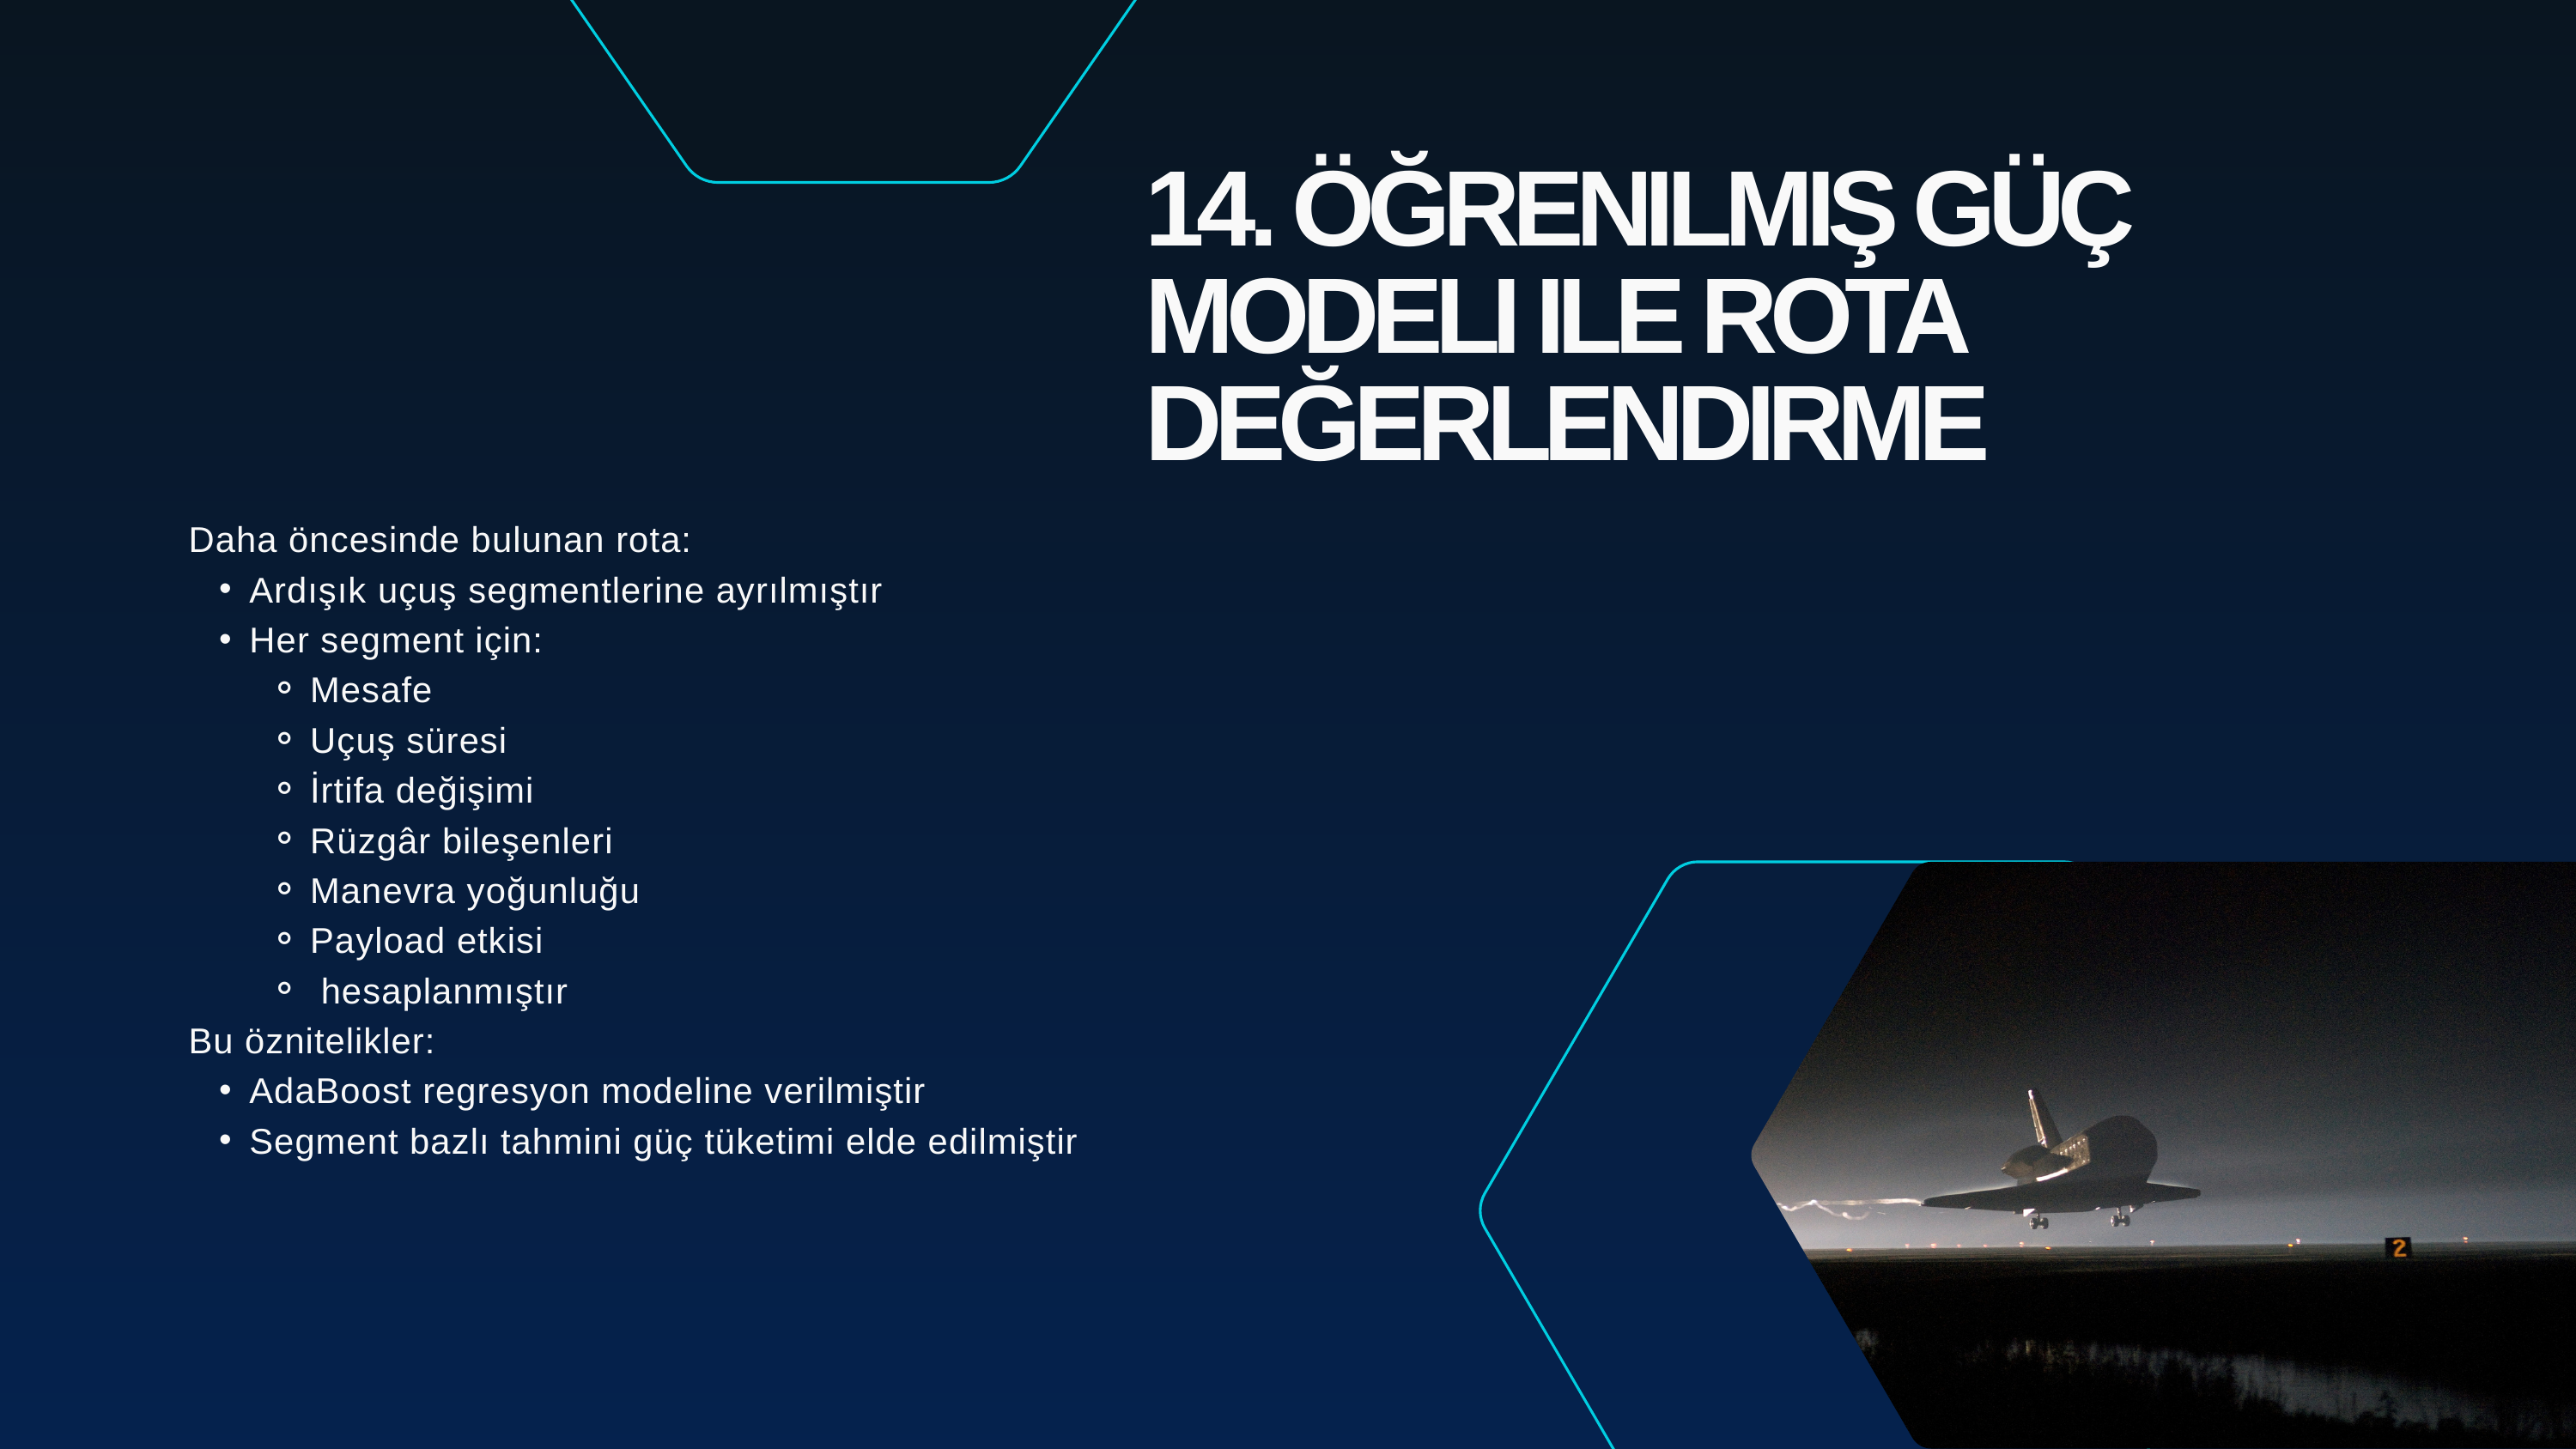

14. ÖĞRENILMIŞ GÜÇ MODELI ILE ROTA DEĞERLENDIRME
Daha öncesinde bulunan rota:
Ardışık uçuş segmentlerine ayrılmıştır
Her segment için:
Mesafe
Uçuş süresi
İrtifa değişimi
Rüzgâr bileşenleri
Manevra yoğunluğu
Payload etkisi
 hesaplanmıştır
Bu öznitelikler:
AdaBoost regresyon modeline verilmiştir
Segment bazlı tahmini güç tüketimi elde edilmiştir